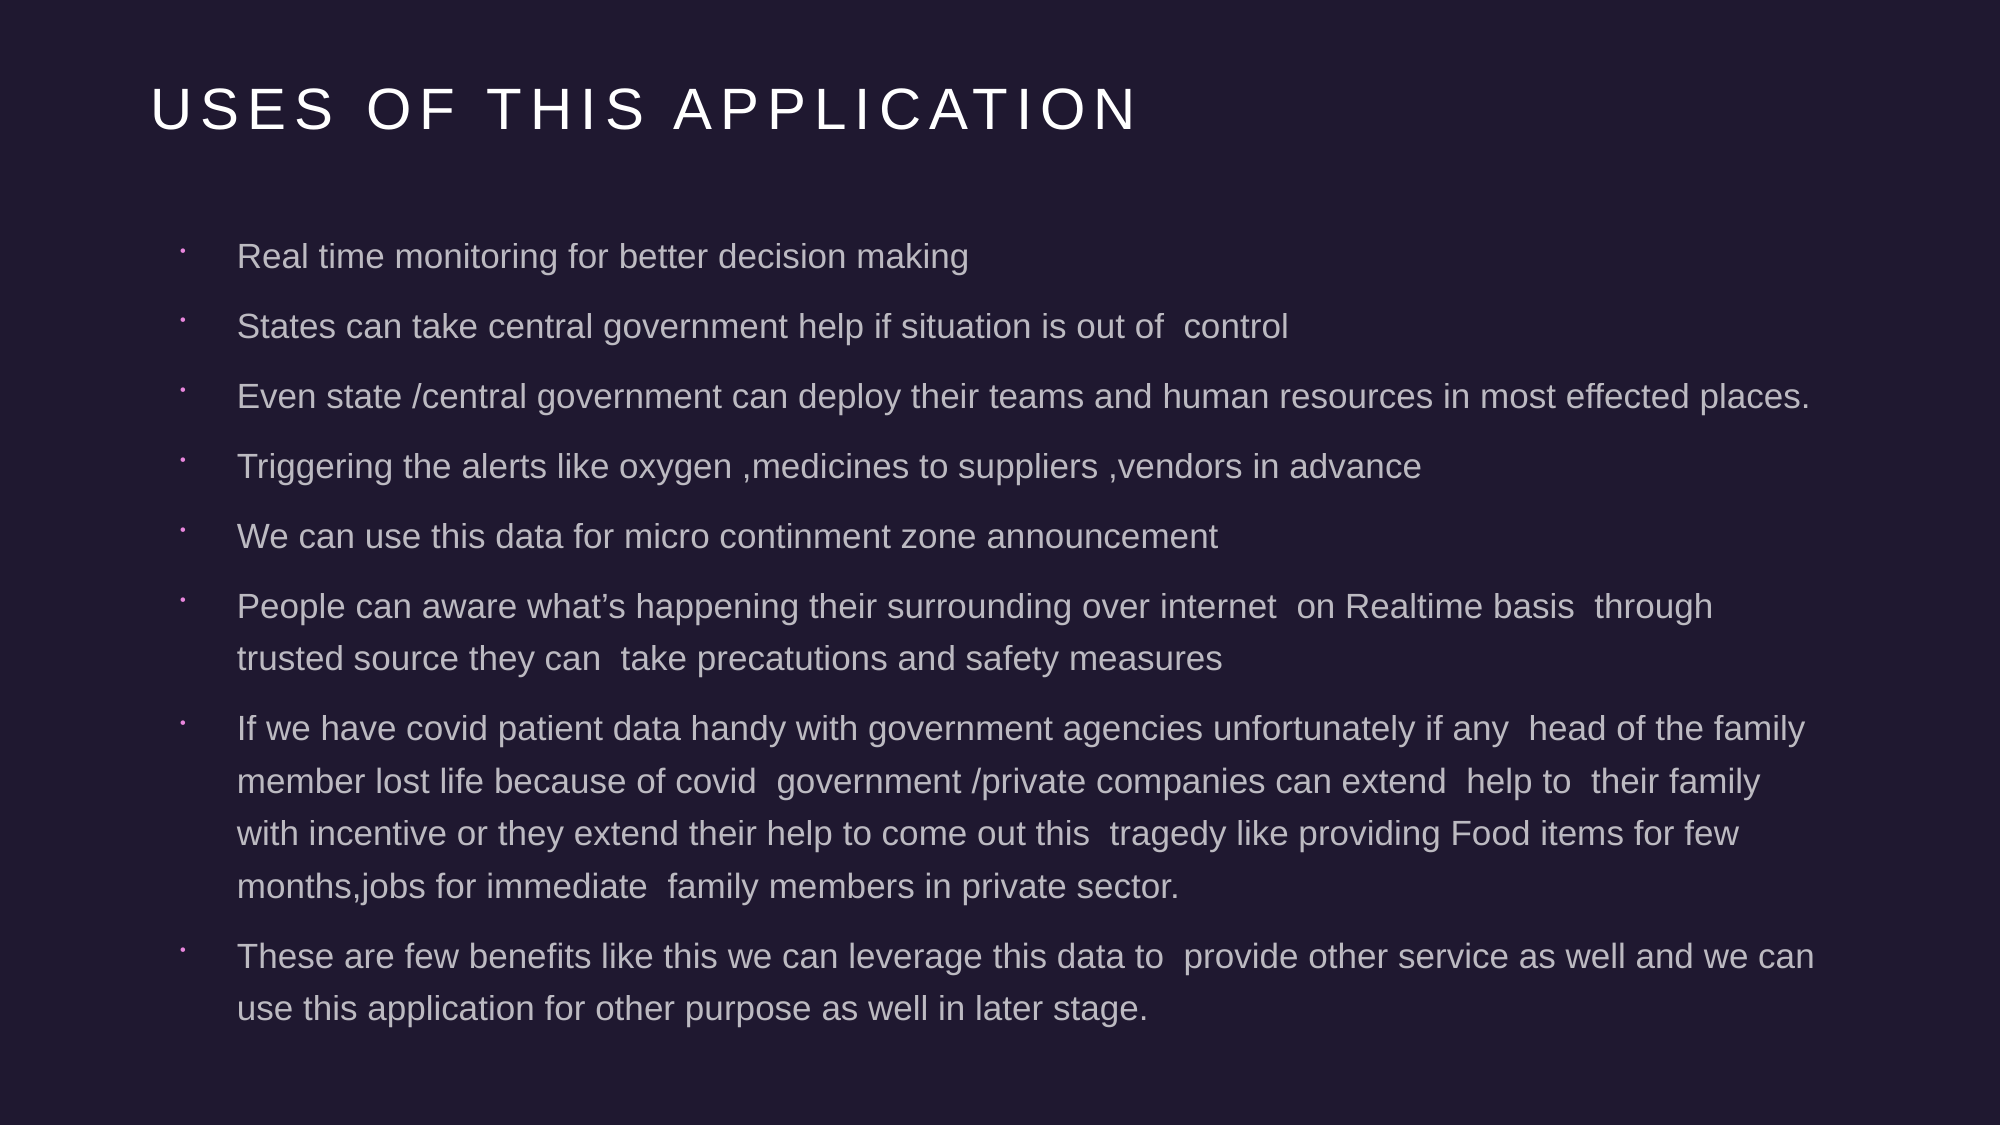

Uses of this application
Real time monitoring for better decision making
States can take central government help if situation is out of  control
Even state /central government can deploy their teams and human resources in most effected places.
Triggering the alerts like oxygen ,medicines to suppliers ,vendors in advance
We can use this data for micro continment zone announcement
People can aware what’s happening their surrounding over internet  on Realtime basis  through trusted source they can  take precatutions and safety measures
If we have covid patient data handy with government agencies unfortunately if any  head of the family member lost life because of covid  government /private companies can extend  help to  their family with incentive or they extend their help to come out this  tragedy like providing Food items for few months,jobs for immediate  family members in private sector.
These are few benefits like this we can leverage this data to  provide other service as well and we can use this application for other purpose as well in later stage.